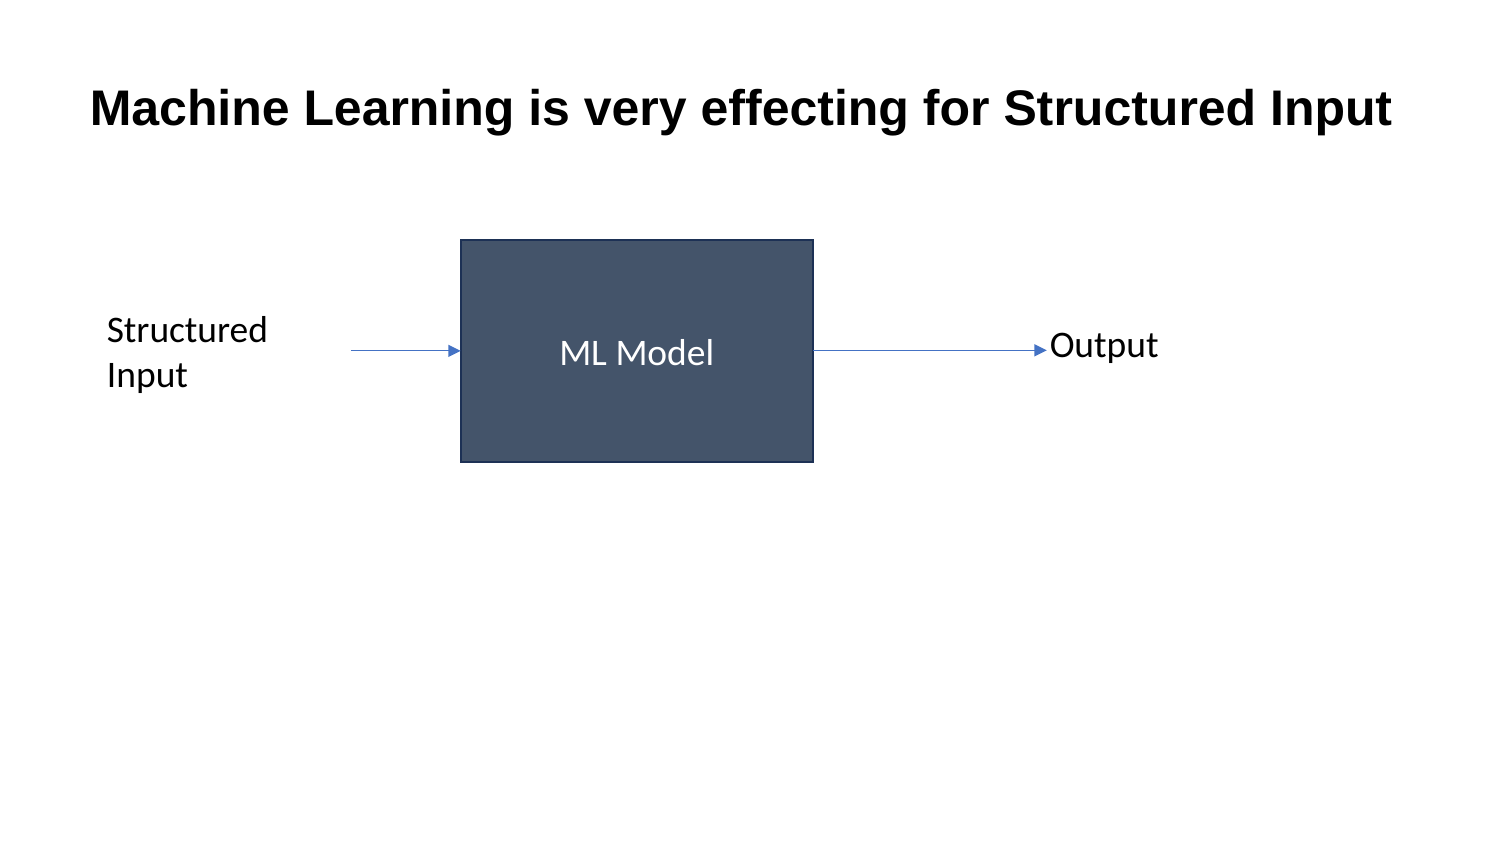

Machine Learning is very effecting for Structured Input

ML Model
Structured Input
Output